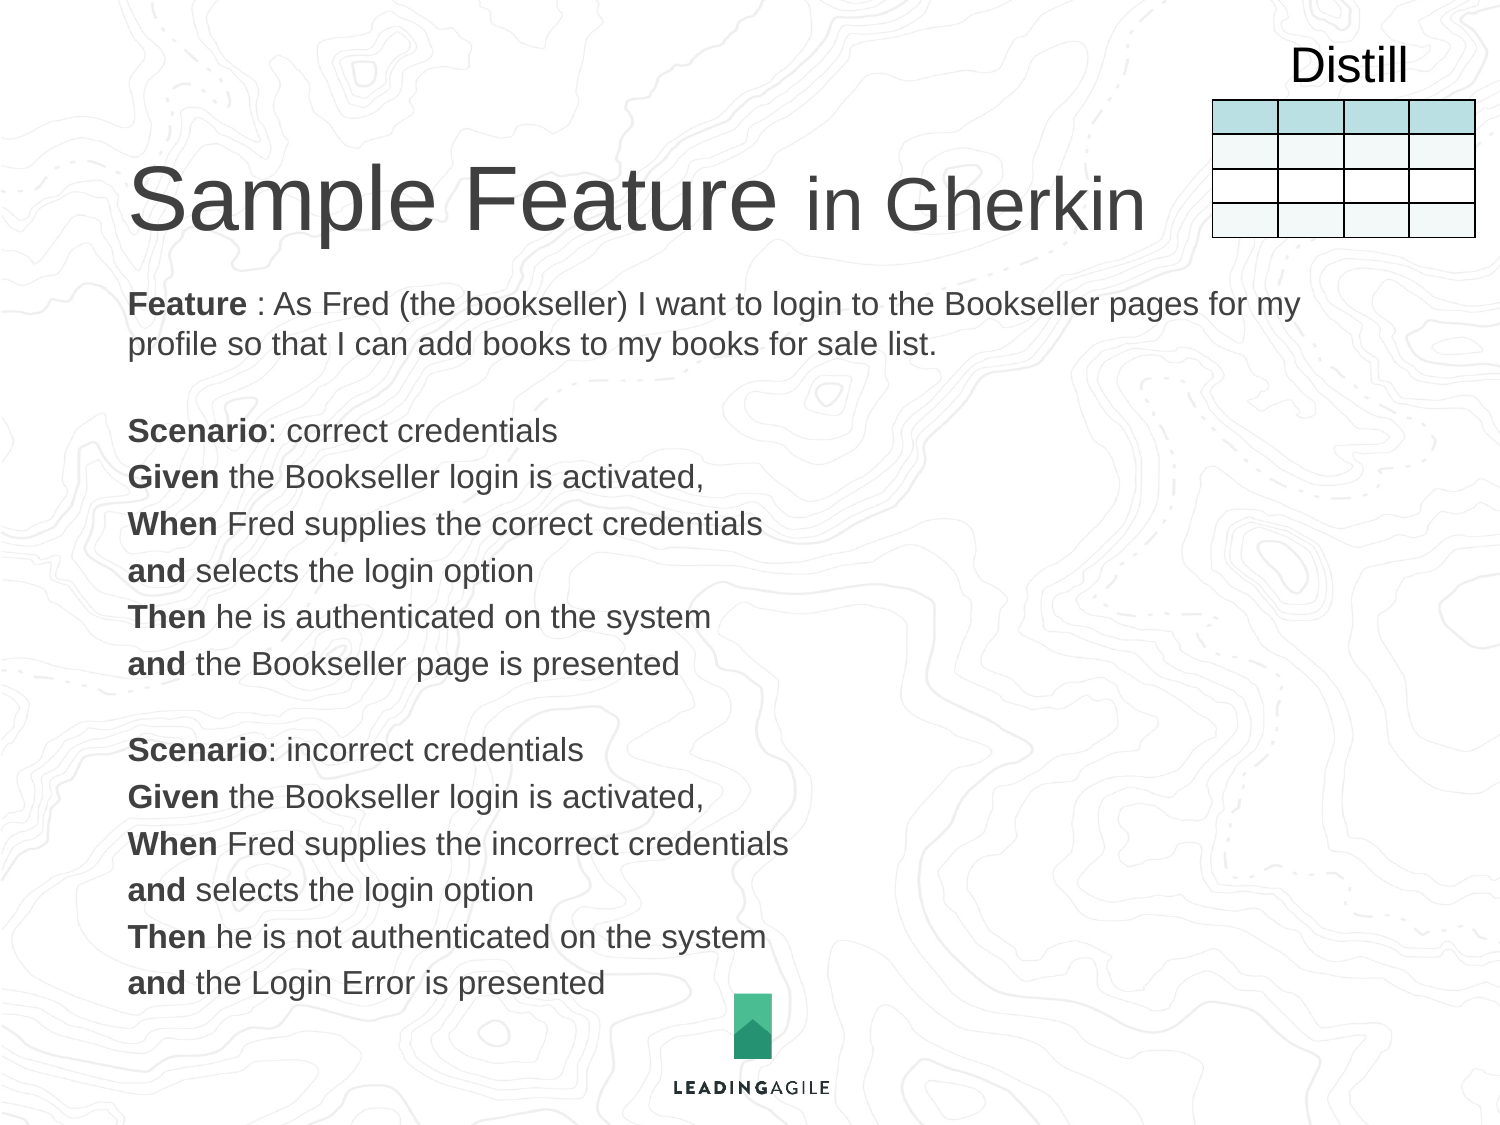

Distill
# Sample Feature in Gherkin
|  |  |  |  |
| --- | --- | --- | --- |
|  |  |  |  |
|  |  |  |  |
|  |  |  |  |
Feature : As Fred (the bookseller) I want to login to the Bookseller pages for my profile so that I can add books to my books for sale list.
Scenario: correct credentials
Given the Bookseller login is activated,
When Fred supplies the correct credentials
and selects the login option
Then he is authenticated on the system
and the Bookseller page is presented
Scenario: incorrect credentials
Given the Bookseller login is activated,
When Fred supplies the incorrect credentials
and selects the login option
Then he is not authenticated on the system
and the Login Error is presented